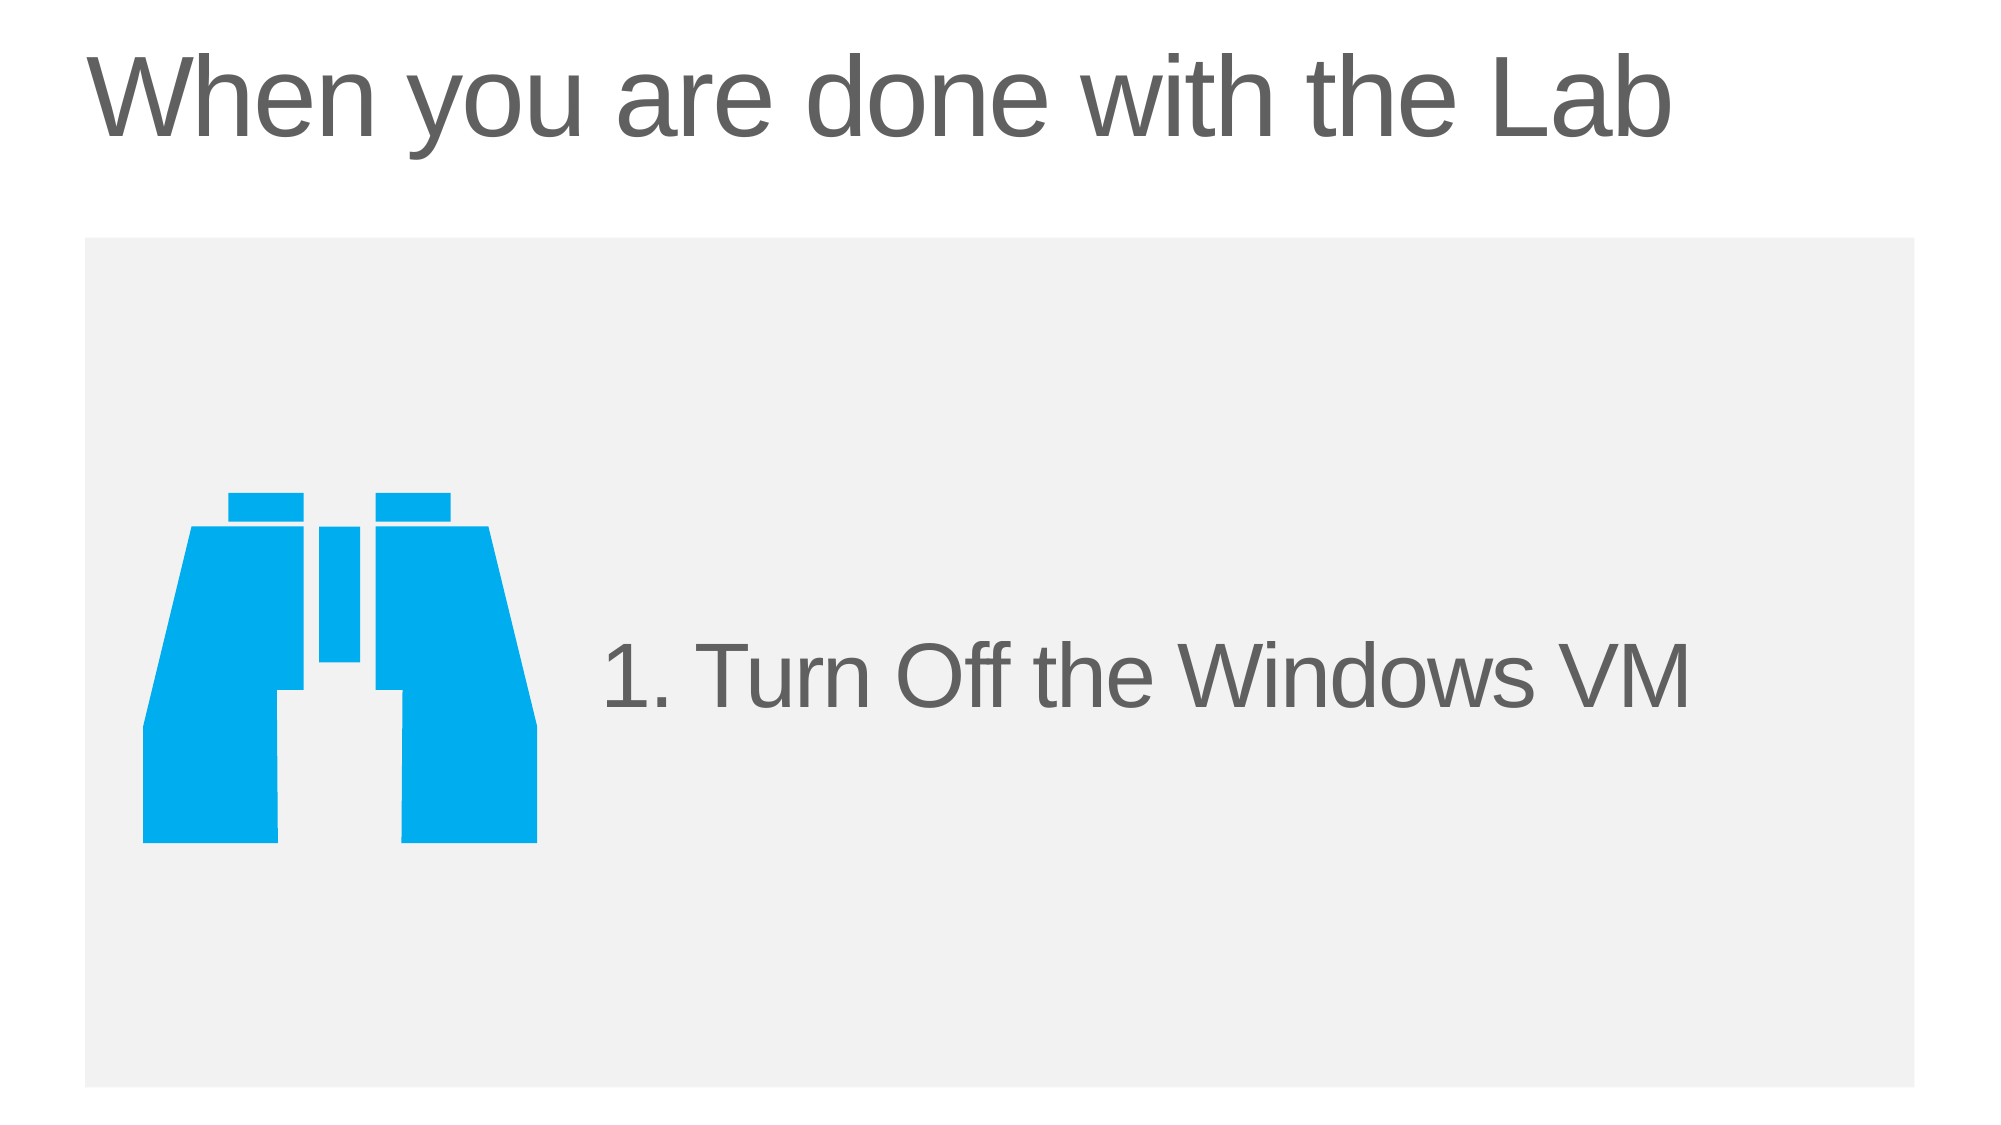

When you are done with the Lab
1. Turn Off the Windows VM